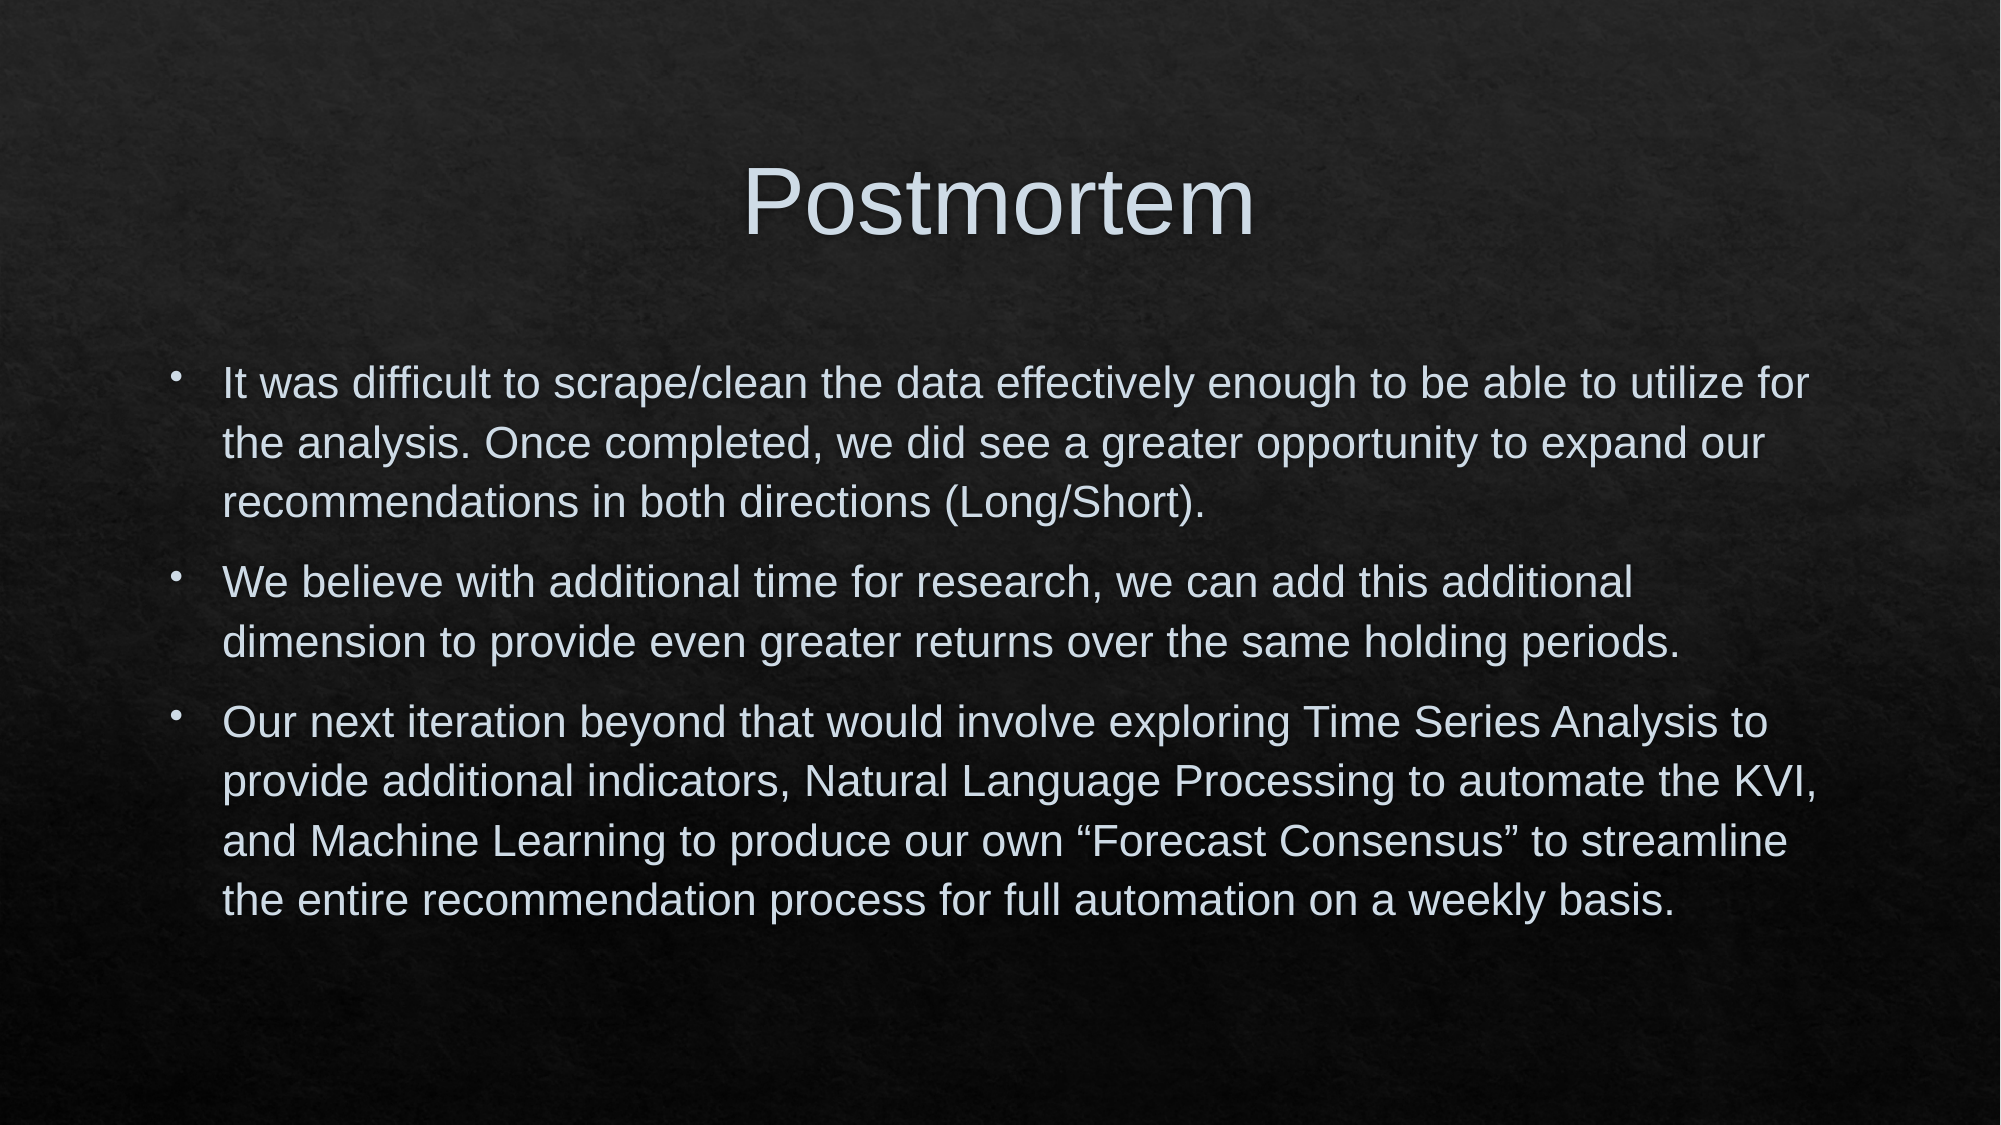

# Postmortem
It was difficult to scrape/clean the data effectively enough to be able to utilize for the analysis. Once completed, we did see a greater opportunity to expand our recommendations in both directions (Long/Short).
We believe with additional time for research, we can add this additional dimension to provide even greater returns over the same holding periods.
Our next iteration beyond that would involve exploring Time Series Analysis to provide additional indicators, Natural Language Processing to automate the KVI, and Machine Learning to produce our own “Forecast Consensus” to streamline the entire recommendation process for full automation on a weekly basis.